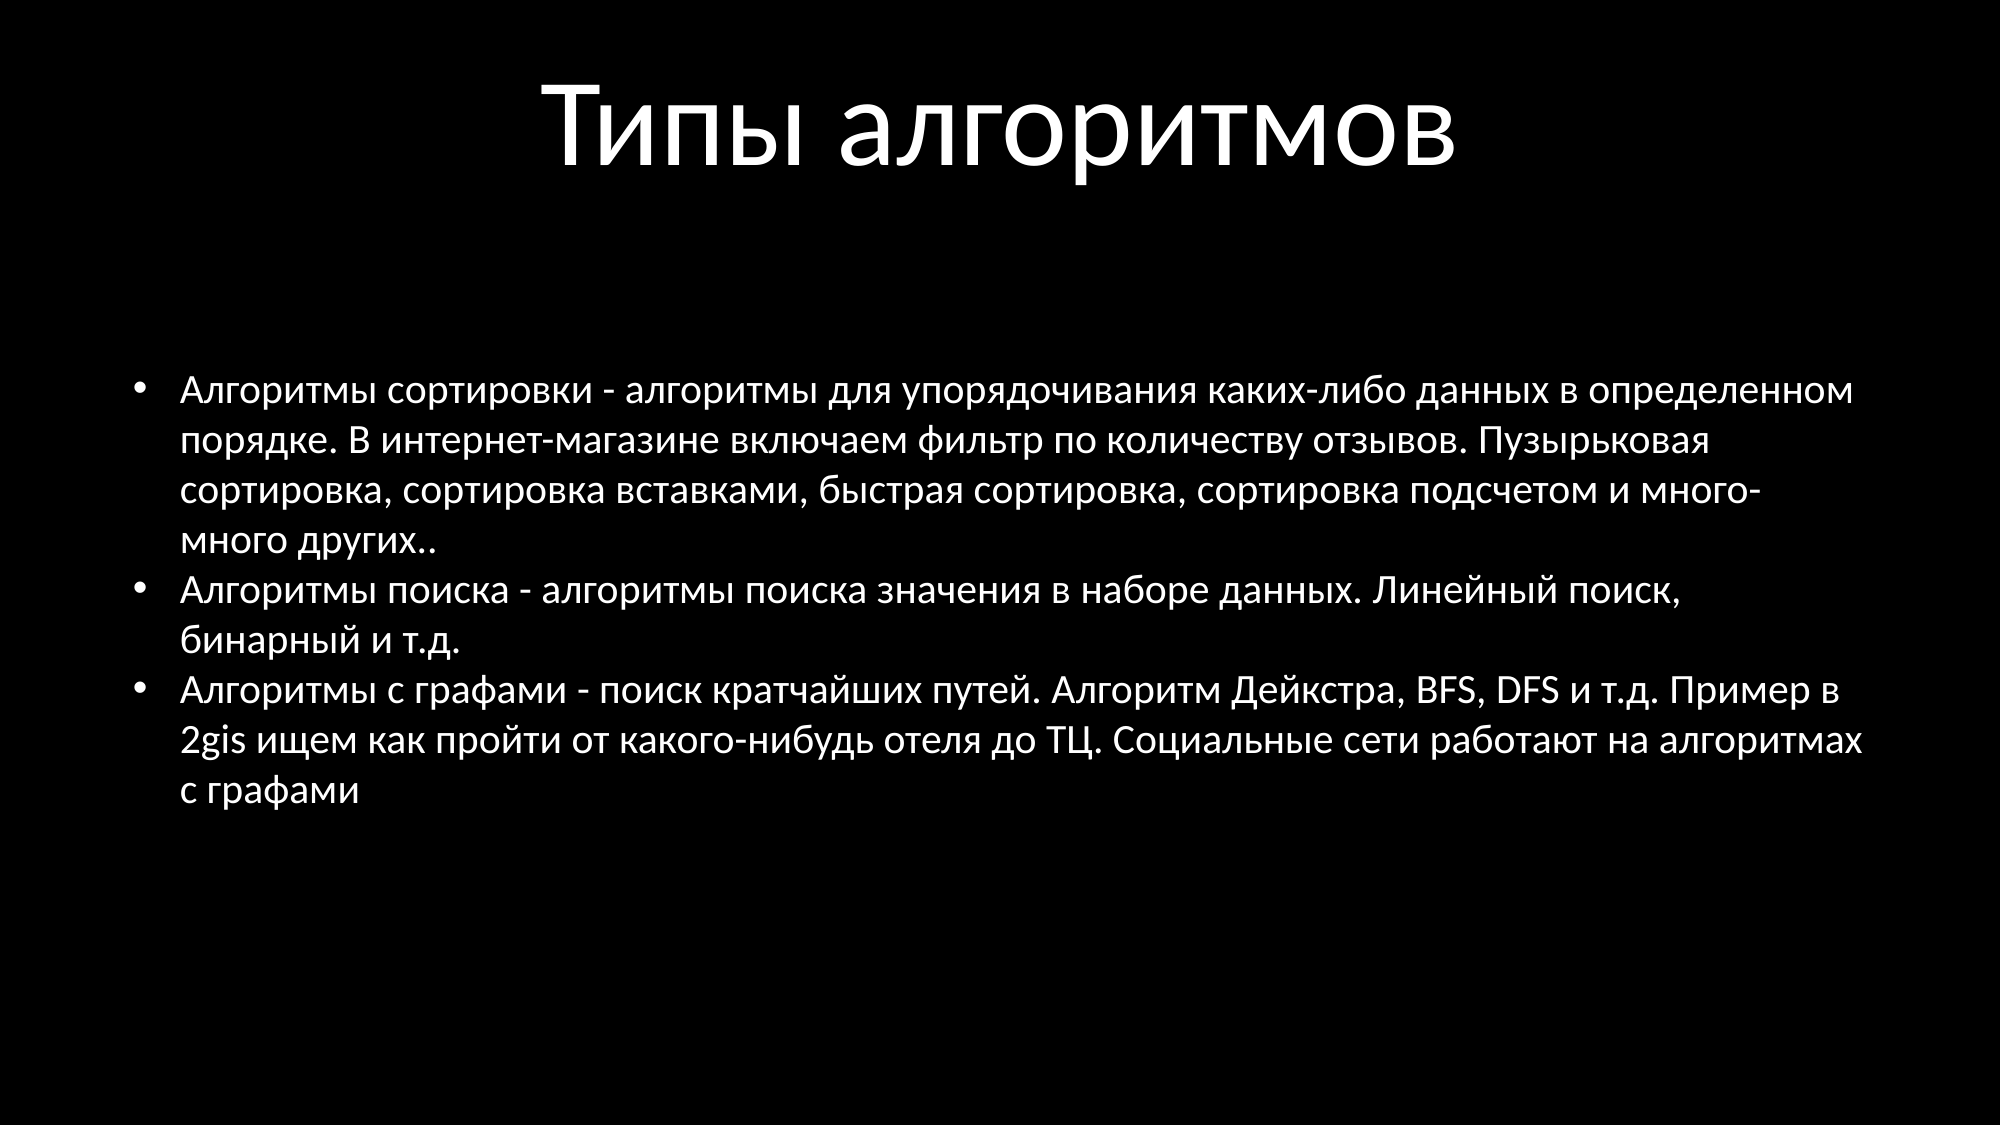

Типы алгоритмов
Алгоритмы сортировки - алгоритмы для упорядочивания каких-либо данных в определенном порядке. В интернет-магазине включаем фильтр по количеству отзывов. Пузырьковая сортировка, сортировка вставками, быстрая сортировка, сортировка подсчетом и много-много других..
Алгоритмы поиска - алгоритмы поиска значения в наборе данных. Линейный поиск, бинарный и т.д.
Алгоритмы с графами - поиск кратчайших путей. Алгоритм Дейкстра, BFS, DFS и т.д. Пример в 2gis ищем как пройти от какого-нибудь отеля до ТЦ. Социальные сети работают на алгоритмах с графами